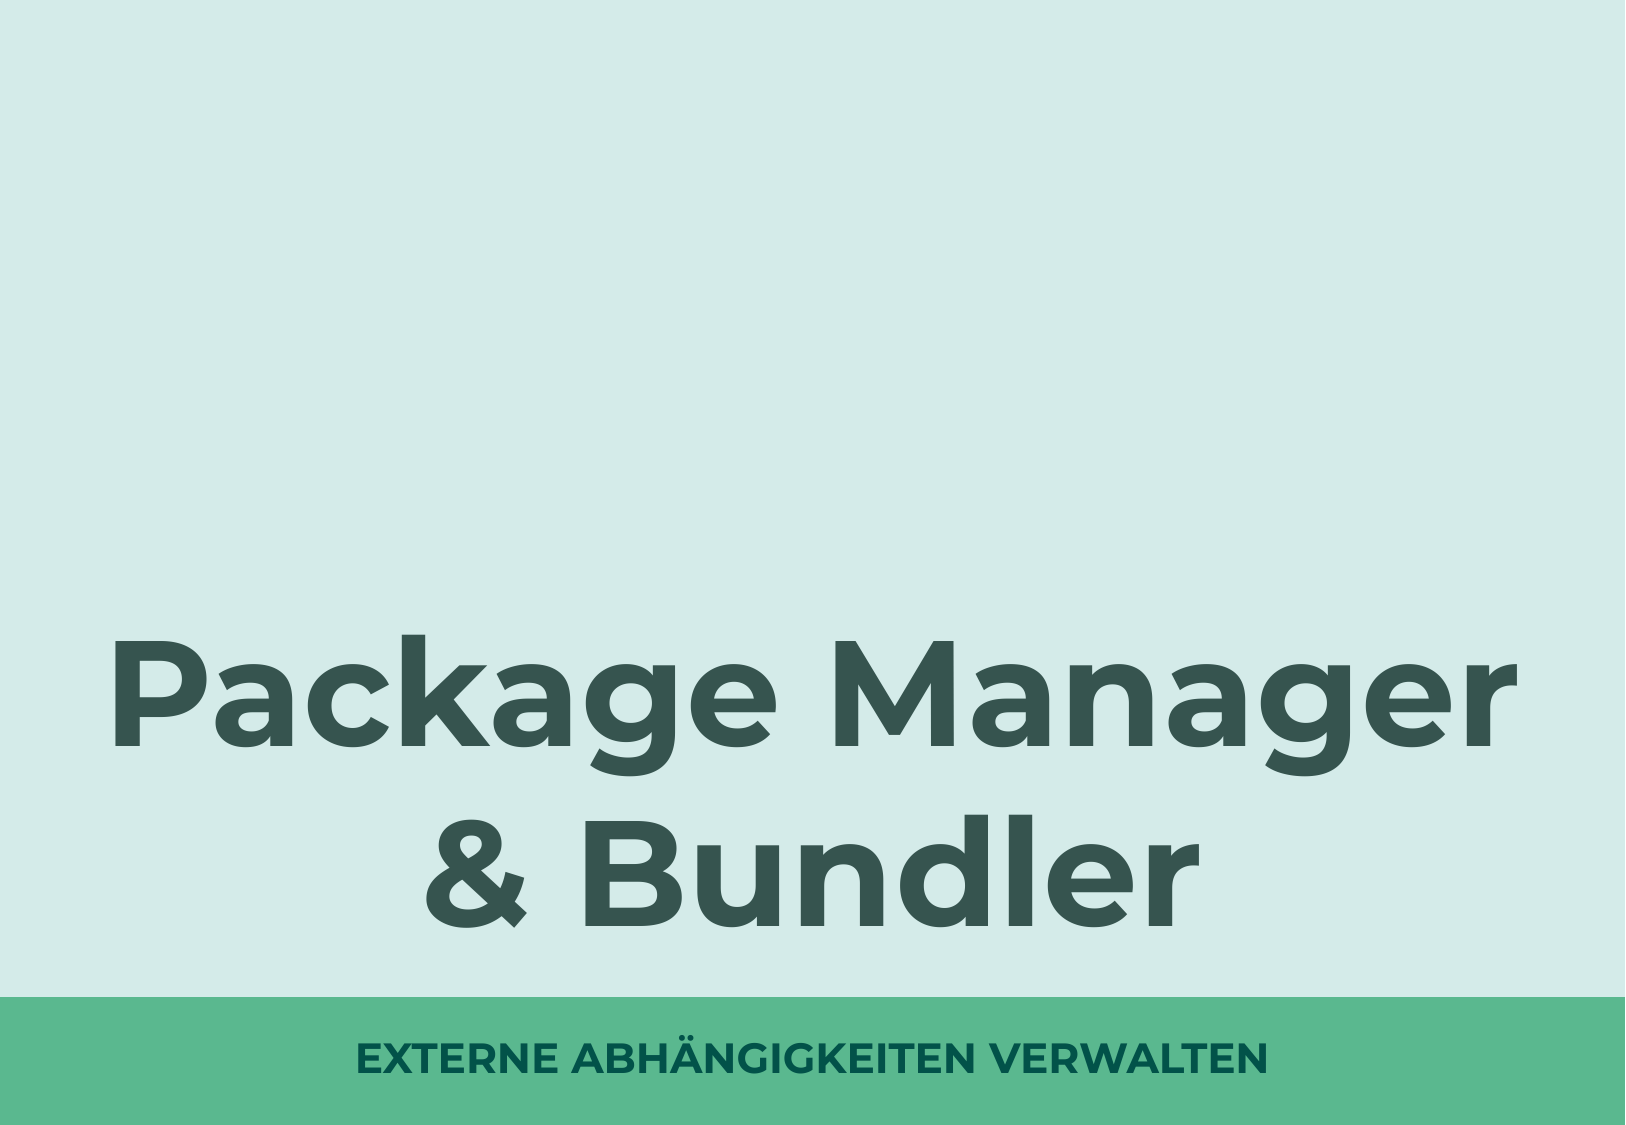

Package Manager
& Bundler
# Externe Abhängigkeiten verwalten